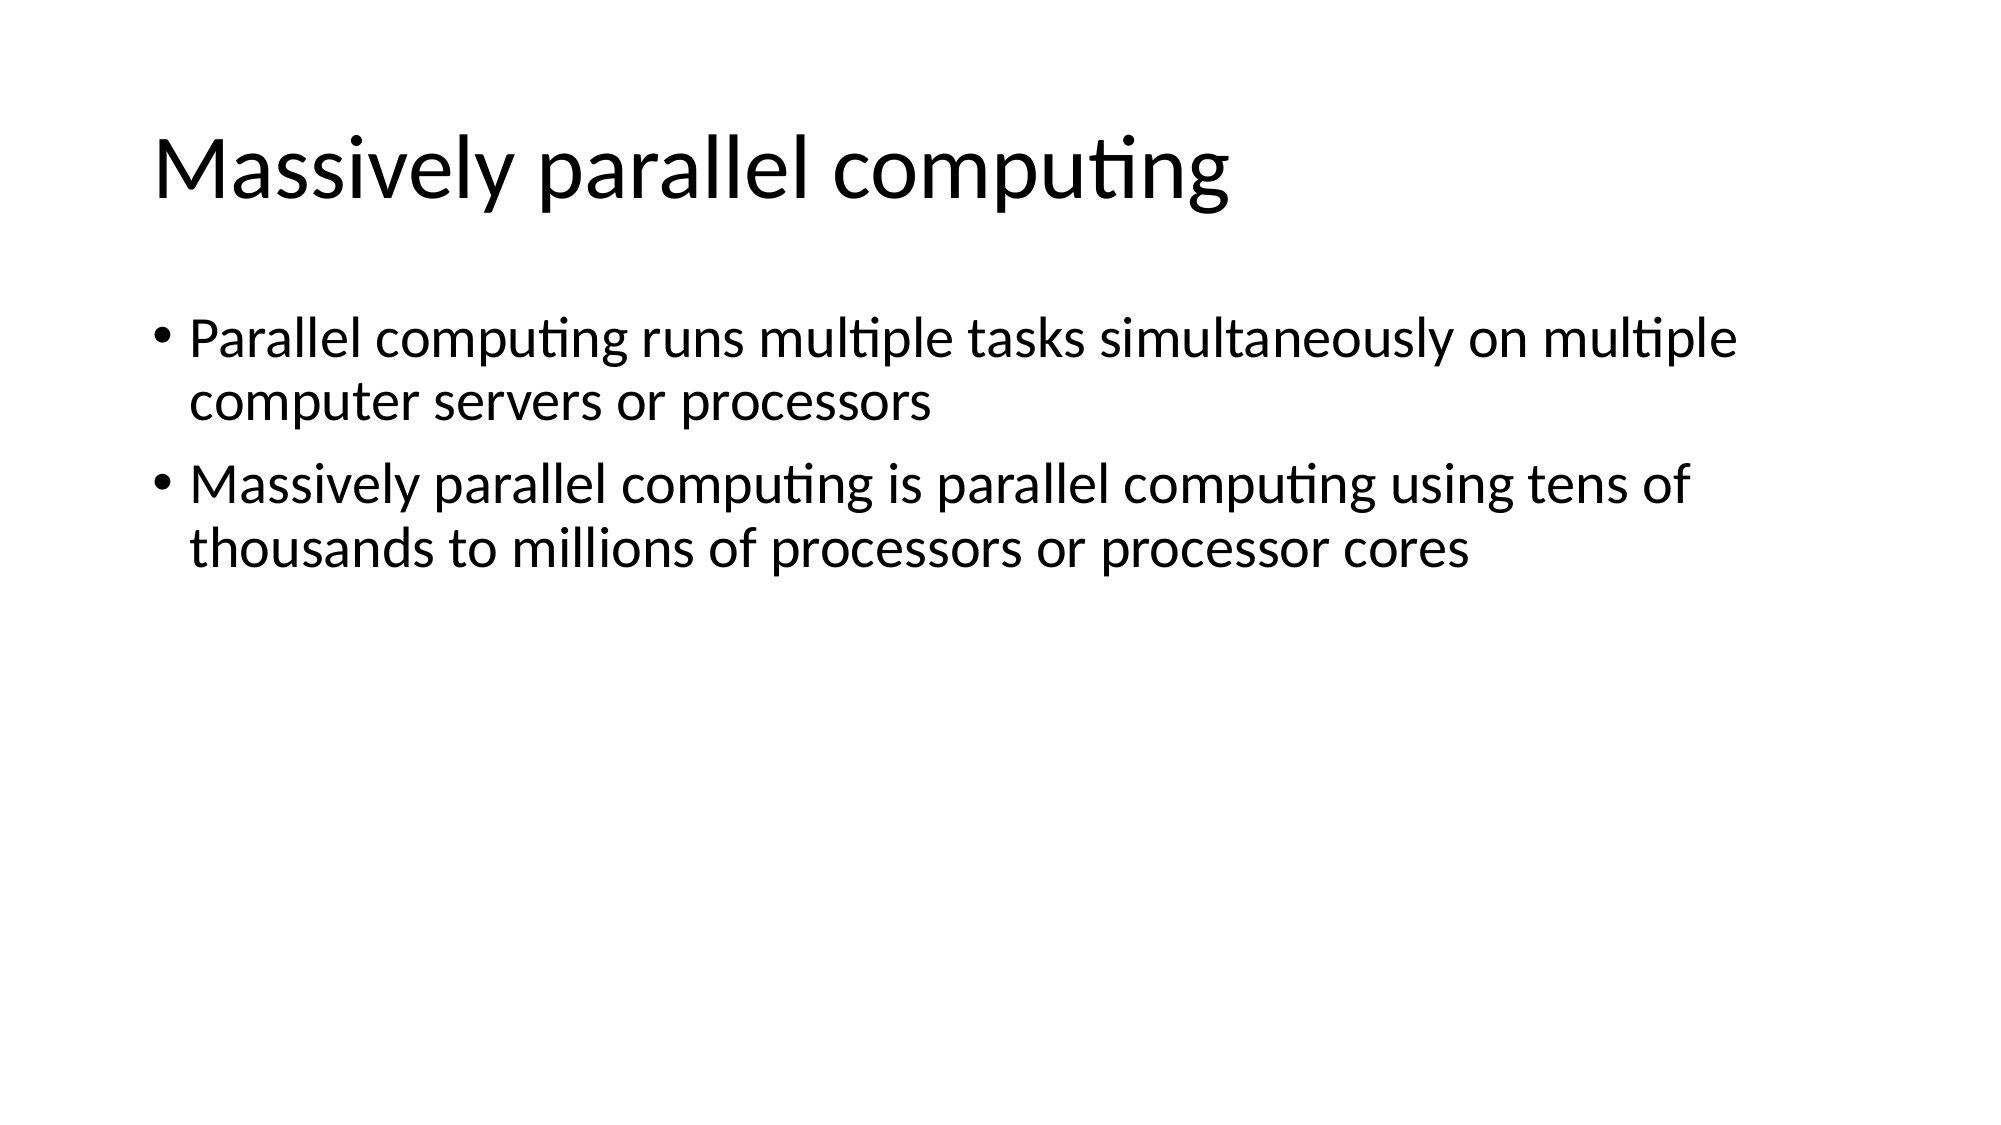

# Massively parallel computing
Parallel computing runs multiple tasks simultaneously on multiple computer servers or processors
Massively parallel computing is parallel computing using tens of thousands to millions of processors or processor cores